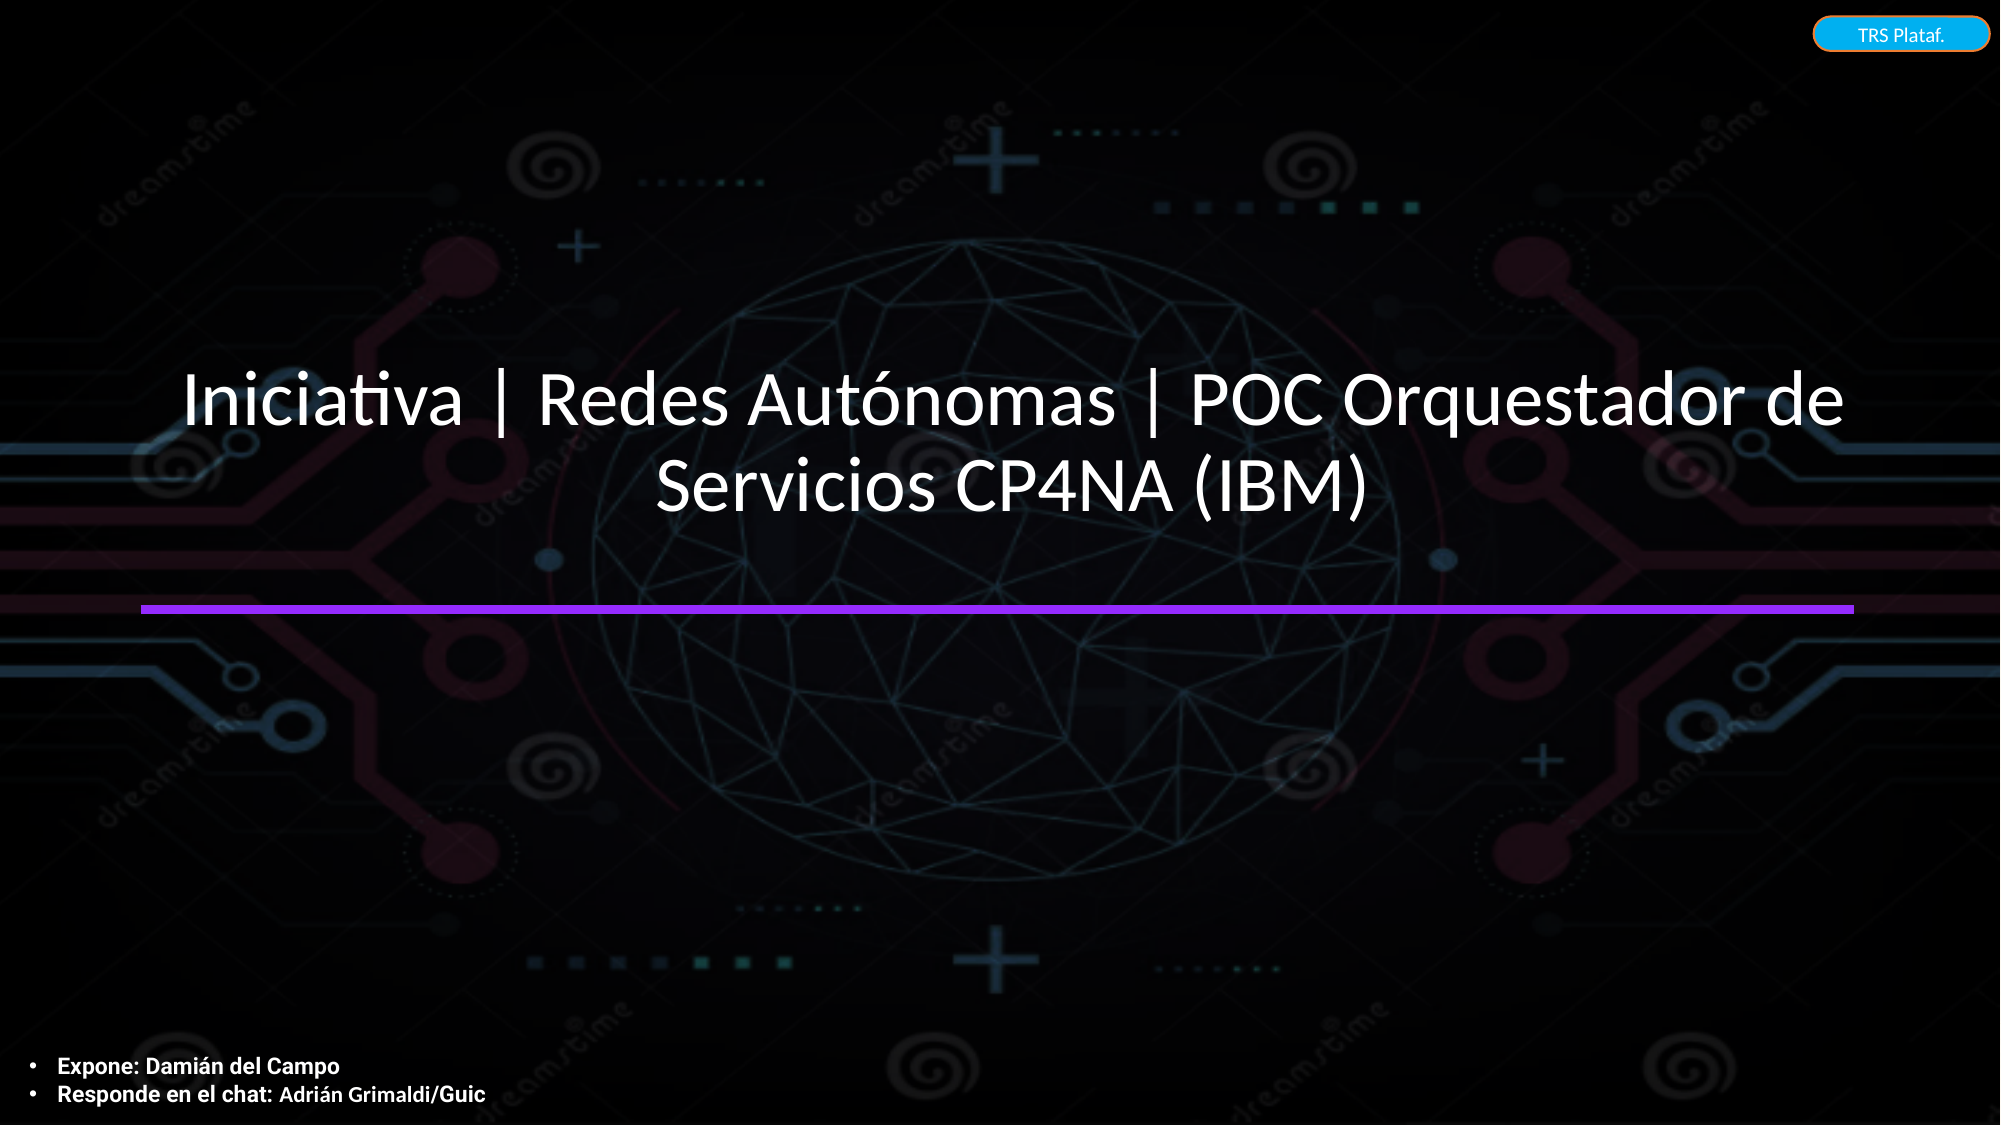

TRS Plataf.
# Iniciativa | Redes Autónomas | POC Orquestador de Servicios CP4NA (IBM)
Expone: Damián del Campo
Responde en el chat: Adrián Grimaldi/Guic